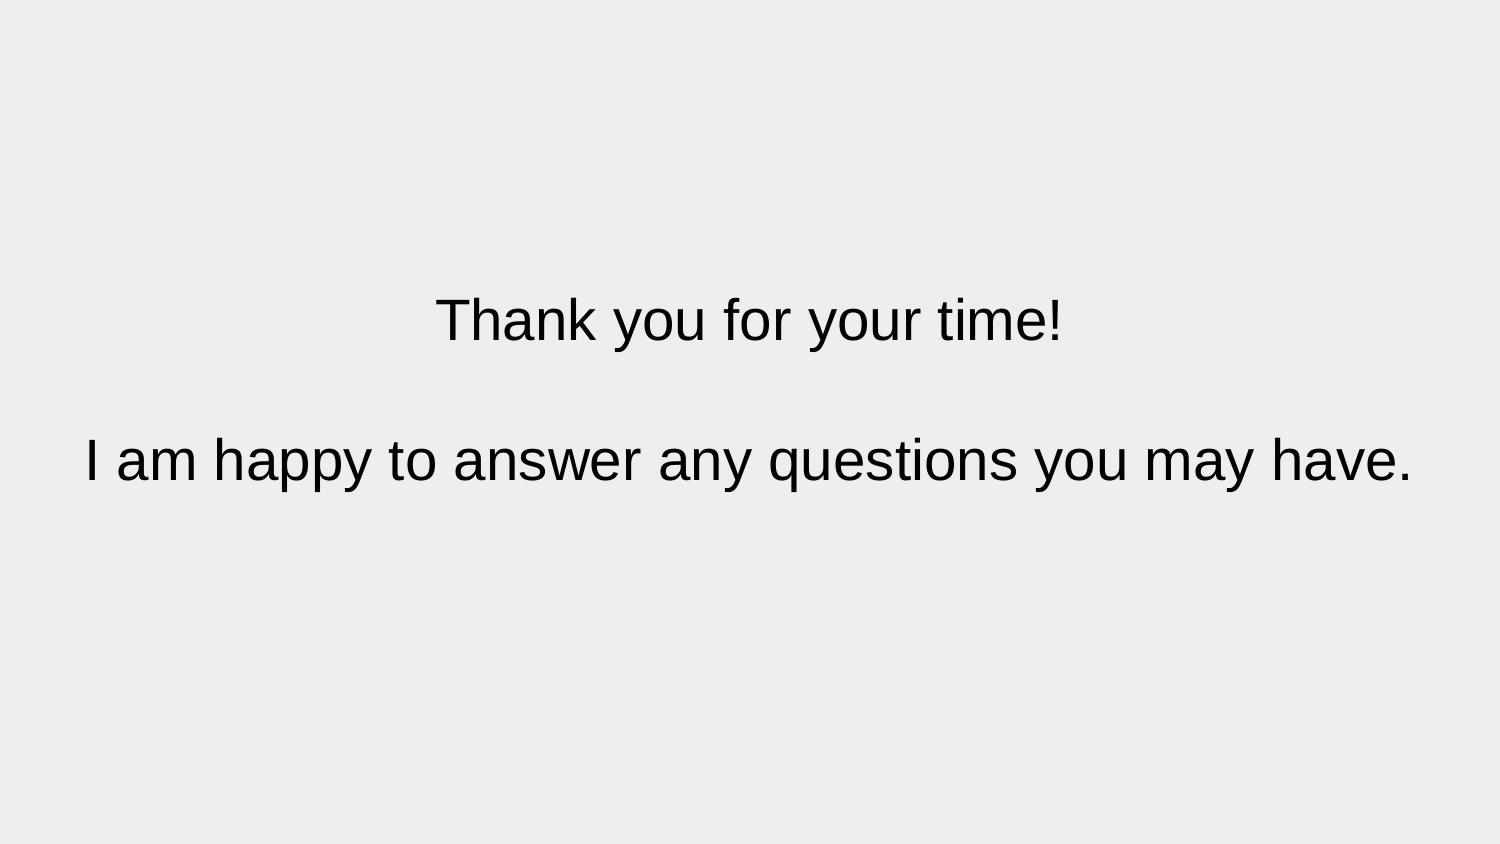

# Thank you for your time!

I am happy to answer any questions you may have.